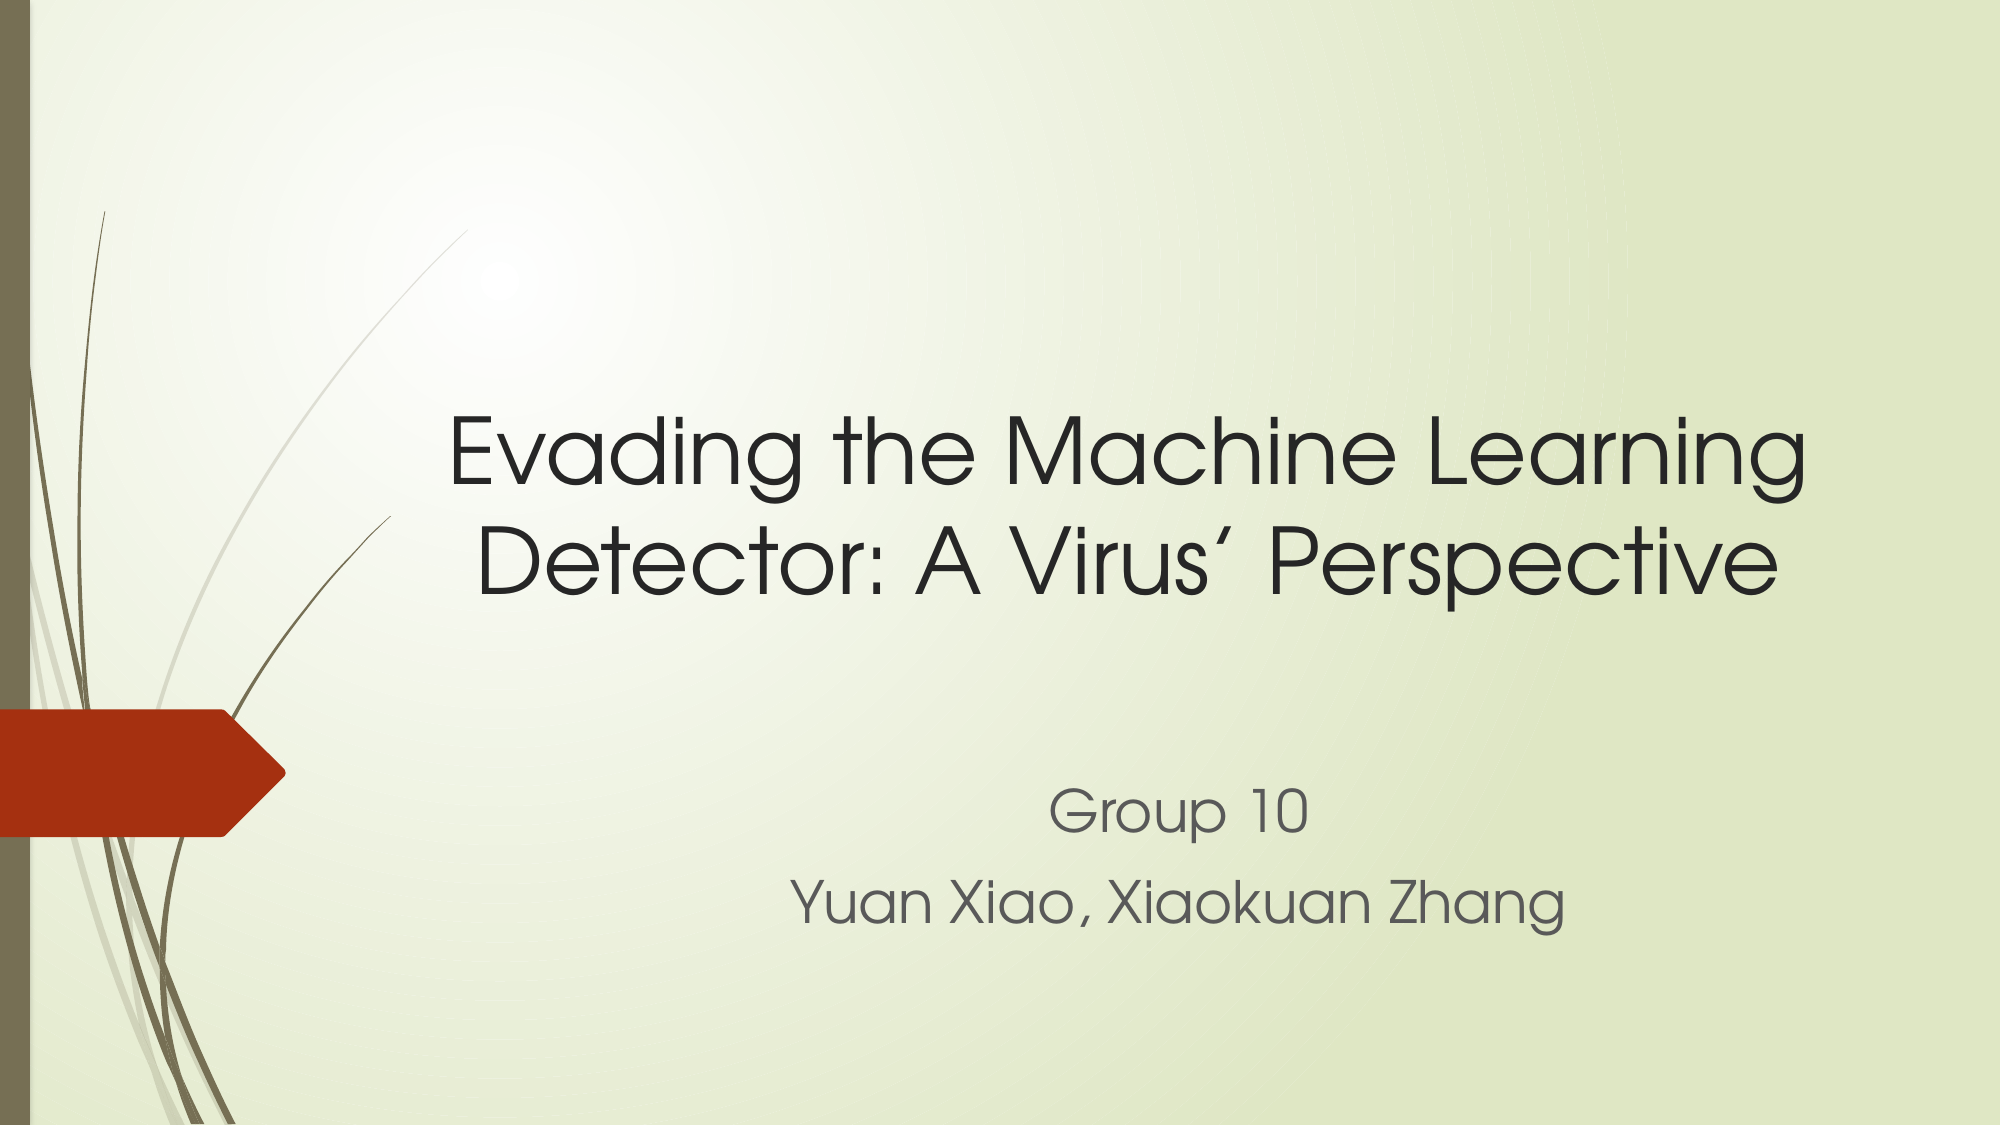

# Evading the Machine Learning Detector: A Virus’ Perspective
Group 10
Yuan Xiao, Xiaokuan Zhang